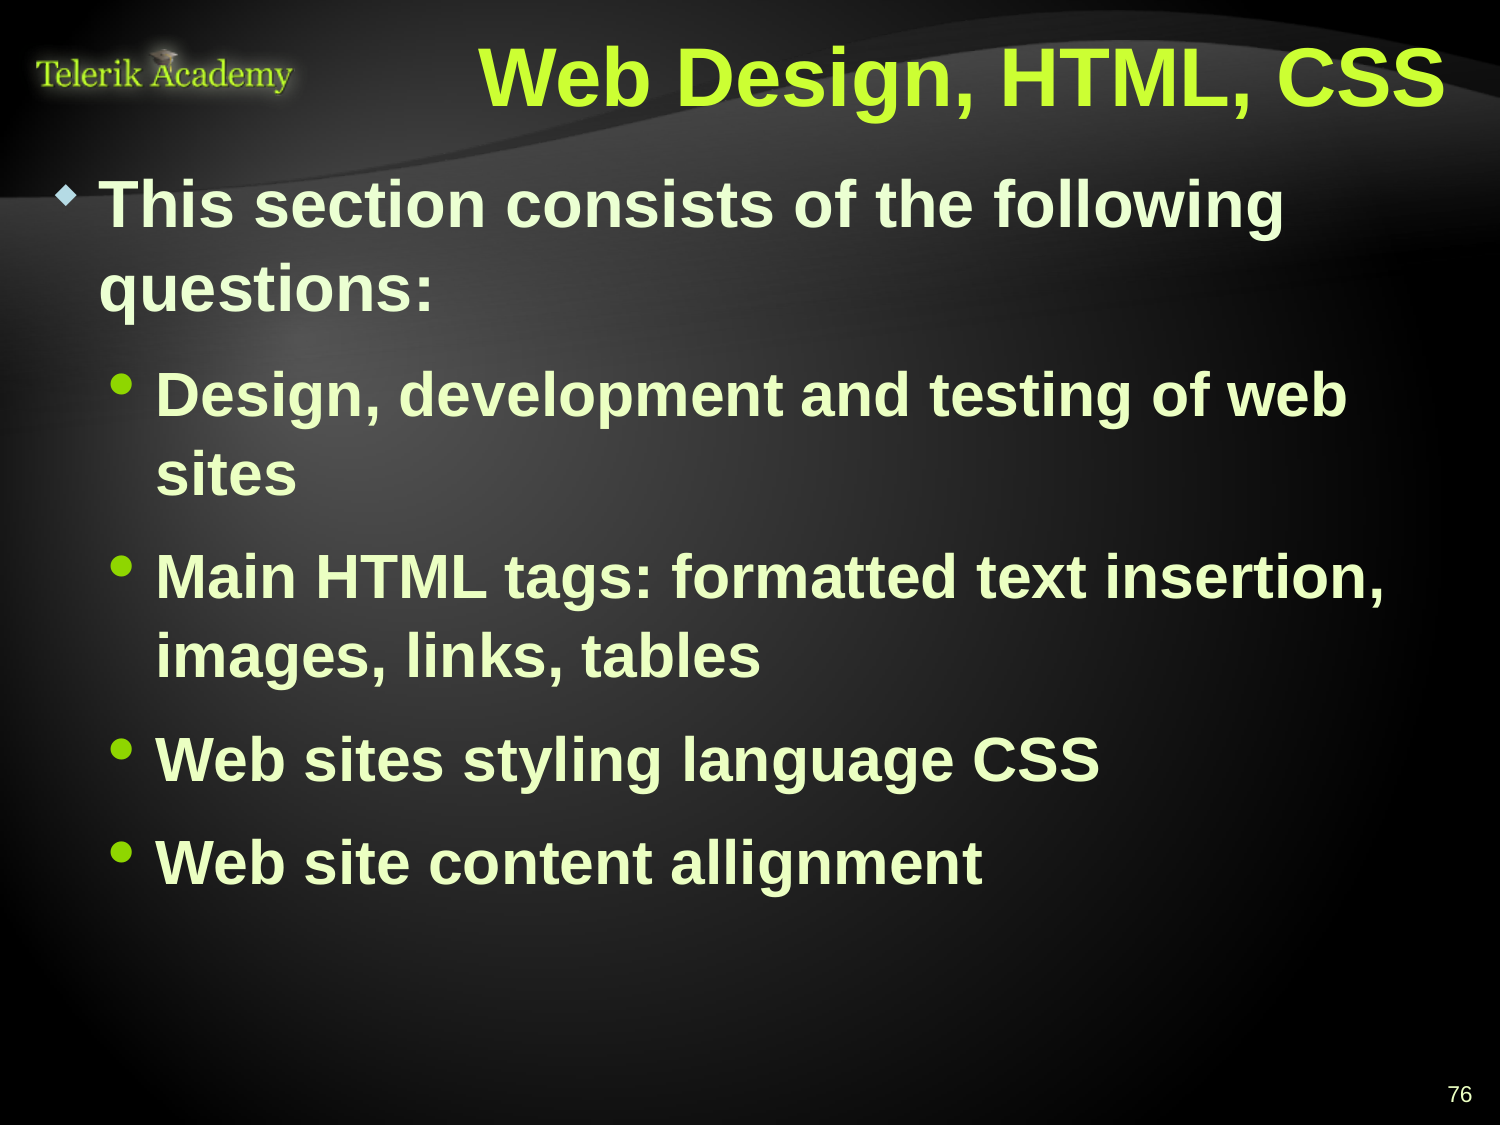

# Web Design, HTML, CSS
This section consists of the following questions:
Design, development and testing of web sites
Main HTML tags: formatted text insertion, images, links, tables
Web sites styling language CSS
Web site content allignment
76